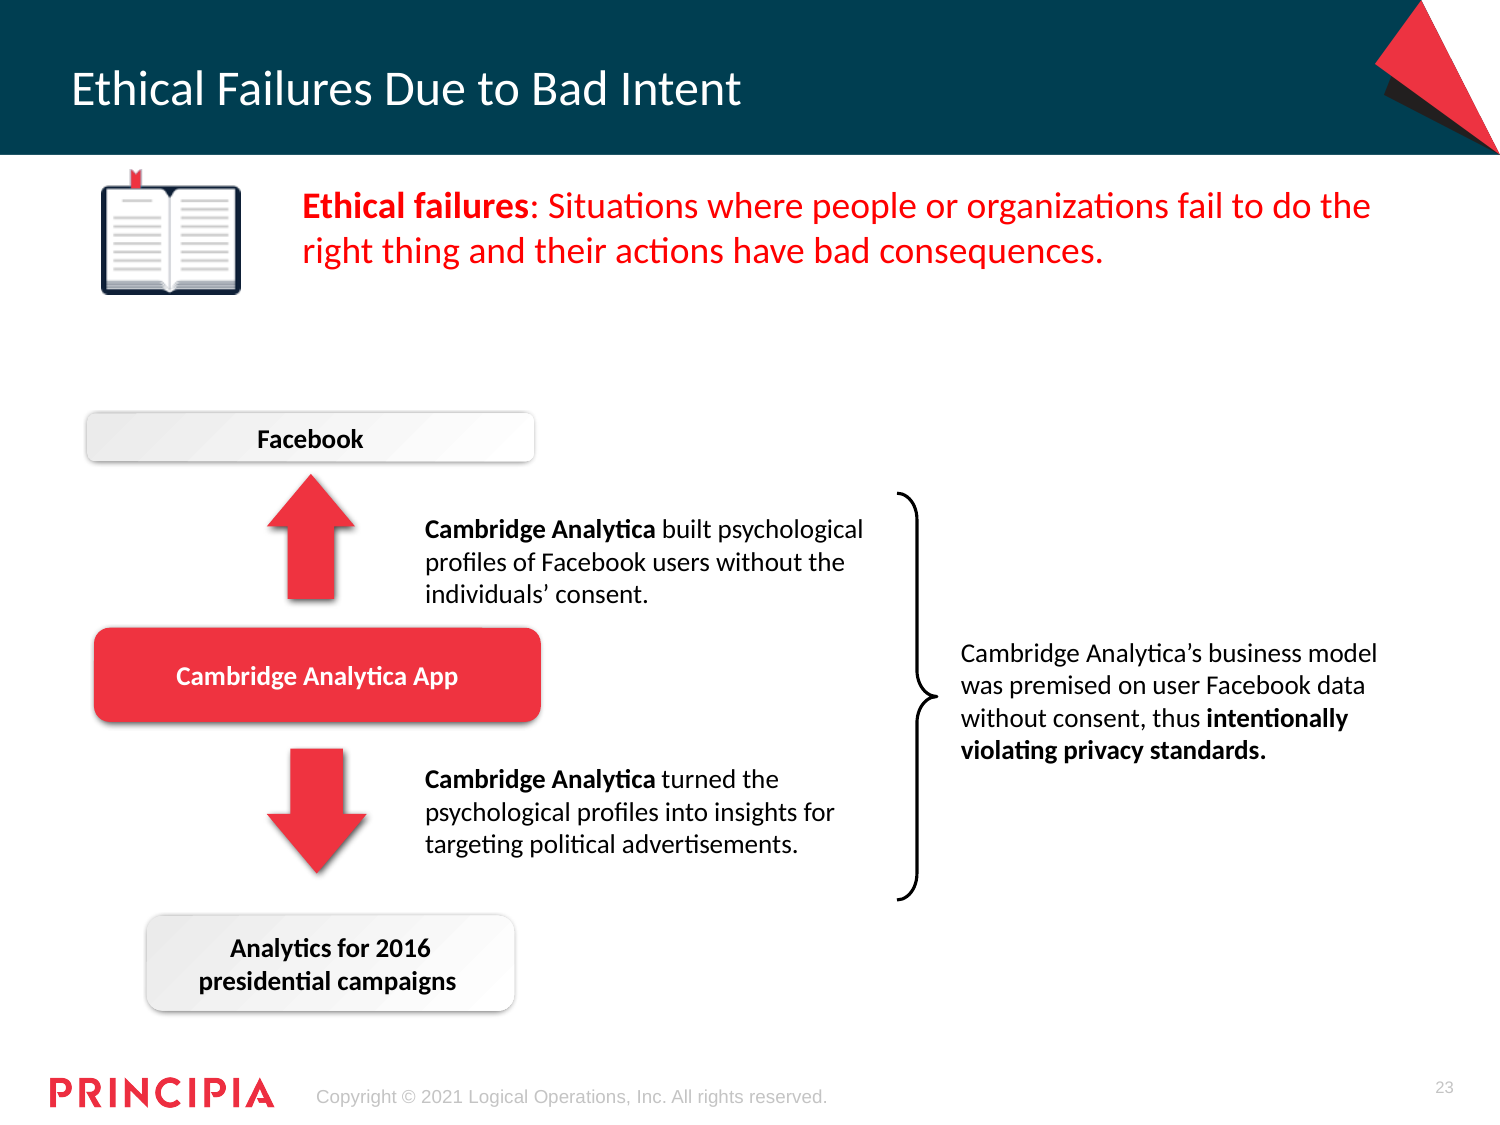

# Ethical Failures Due to Bad Intent
Ethical failures: Situations where people or organizations fail to do the right thing and their actions have bad consequences.

Facebook

Cambridge Analytica built psychological profiles of Facebook users without the individuals’ consent.
Cambridge Analytica App
Cambridge Analytica’s business model was premised on user Facebook data without consent, thus intentionally violating privacy standards.
Cambridge Analytica turned the psychological profiles into insights for targeting political advertisements.

Analytics for 2016 presidential campaigns
23